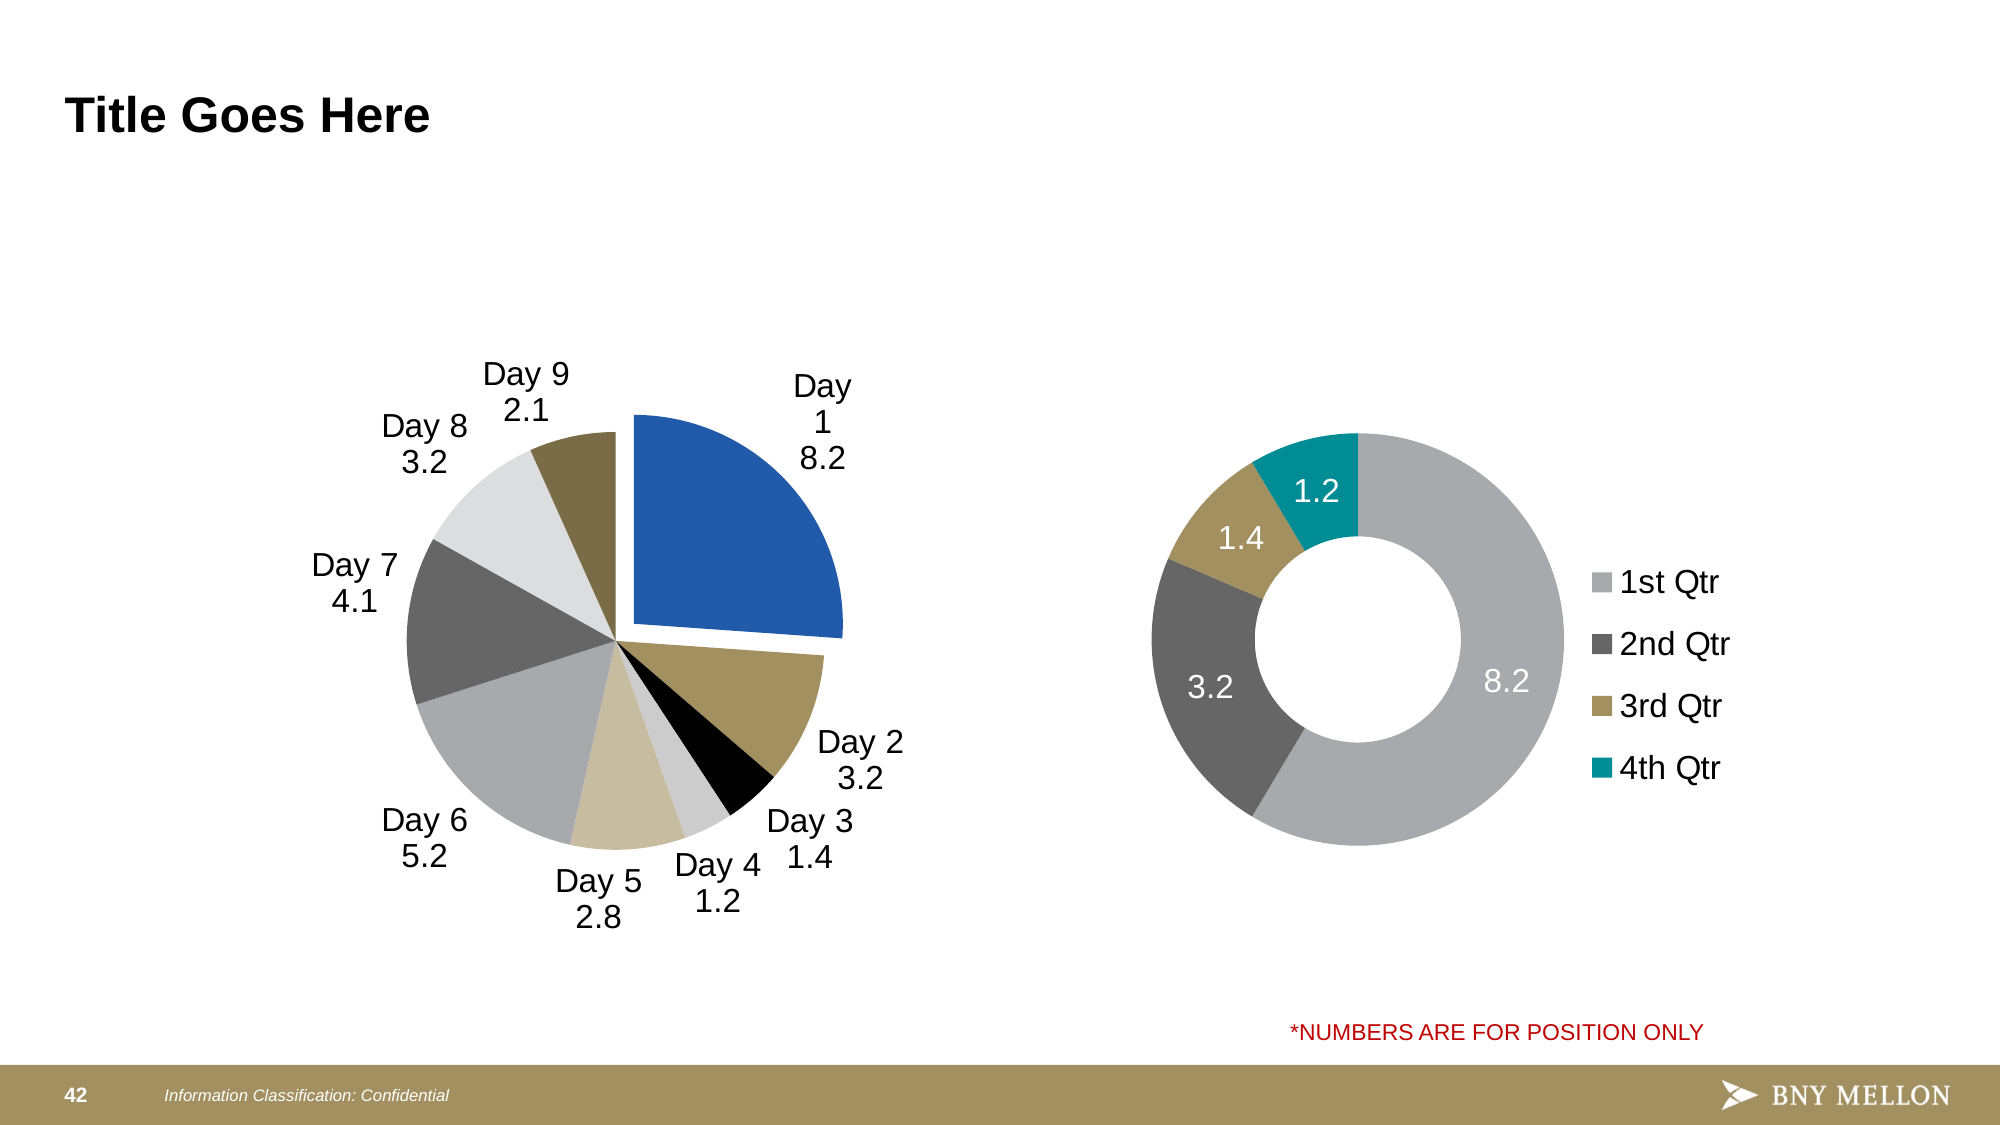

# Title Goes Here

### Chart

| Category | Sales |
|---|---|
| 1st Qtr | 8.200000000000001 |
| 2nd Qtr | 3.2 |
| 3rd Qtr | 1.4 |
| 4th Qtr | 1.2 |

### Chart

| Category | Sales |
|---|---|
| Day 1 | 8.200000000000001 |
| Day 2 | 3.2 |
| Day 3 | 1.4 |
| Day 4 | 1.2 |
| Day 5 | 2.8 |
| Day 6 | 5.2 |
| Day 7 | 4.1 |
| Day 8 | 3.2 |
| Day 9 | 2.1 |
*NUMBERS ARE FOR POSITION ONLY